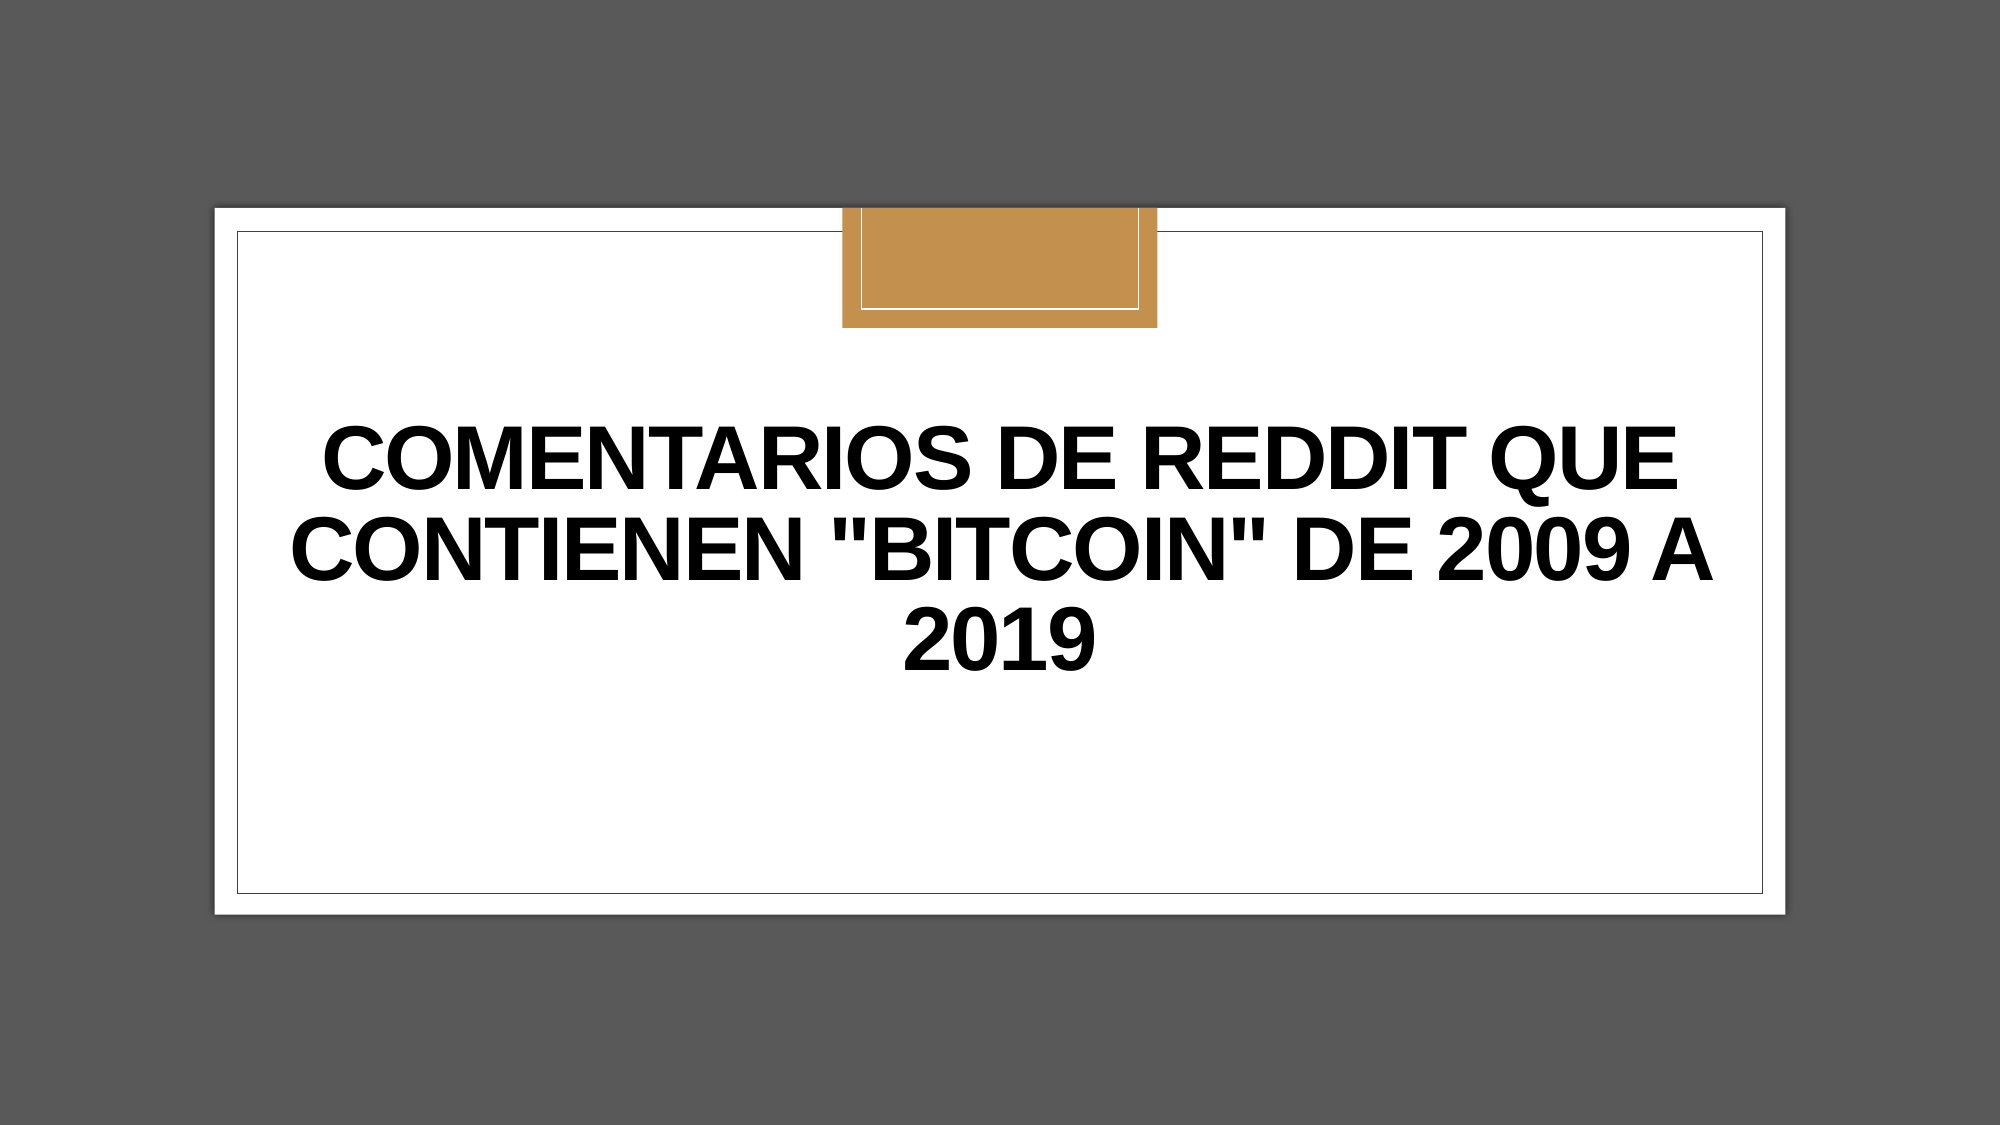

# Comentarios de Reddit que contienen "Bitcoin" de 2009 a 2019